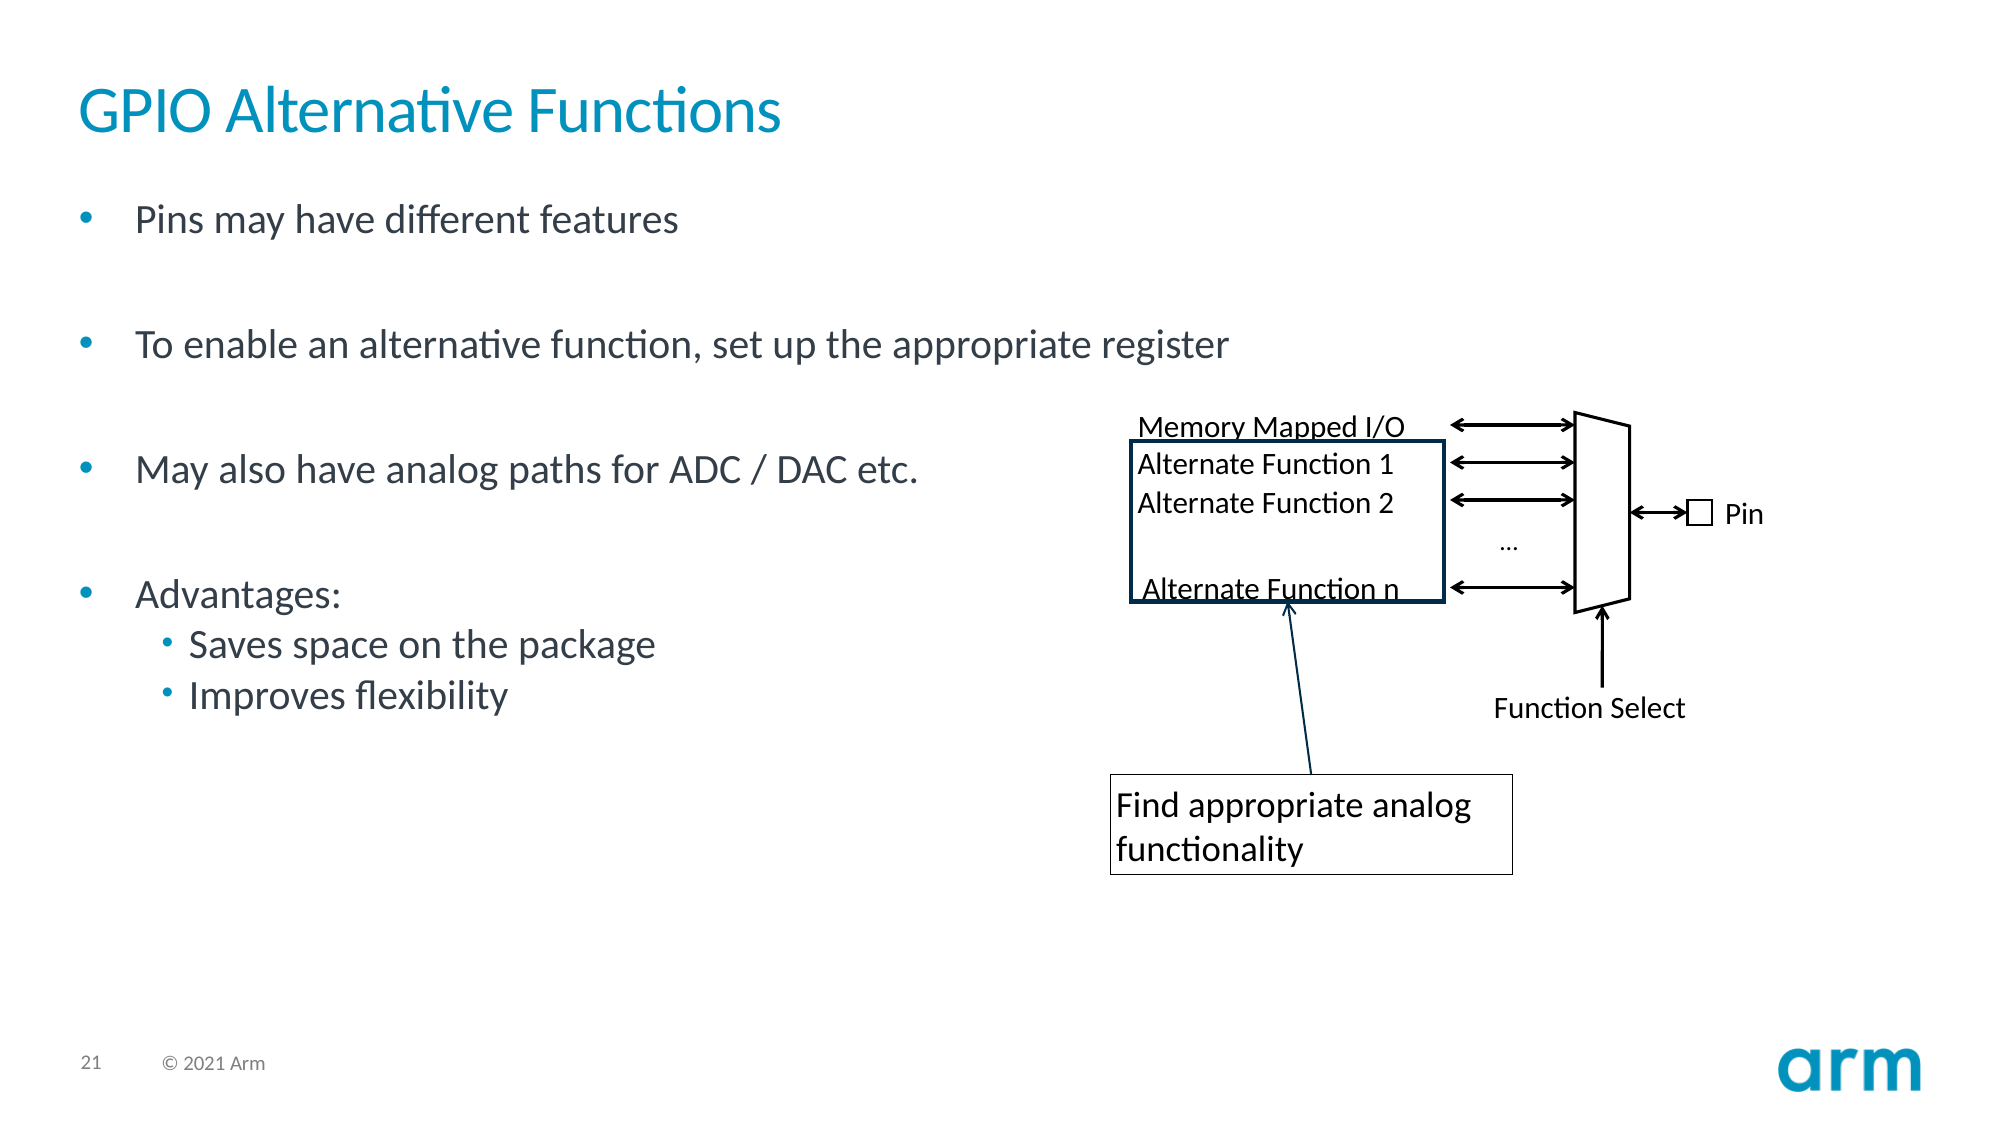

# GPIO Alternative Functions
Pins may have different features

To enable an alternative function, set up the appropriate register

May also have analog paths for ADC / DAC etc.

Advantages:
Saves space on the package
Improves flexibility
Memory Mapped I/O

Alternate Function 1
Alternate Function 2

Pin

…
Alternate Function n
Function Select
Find appropriate analog functionality